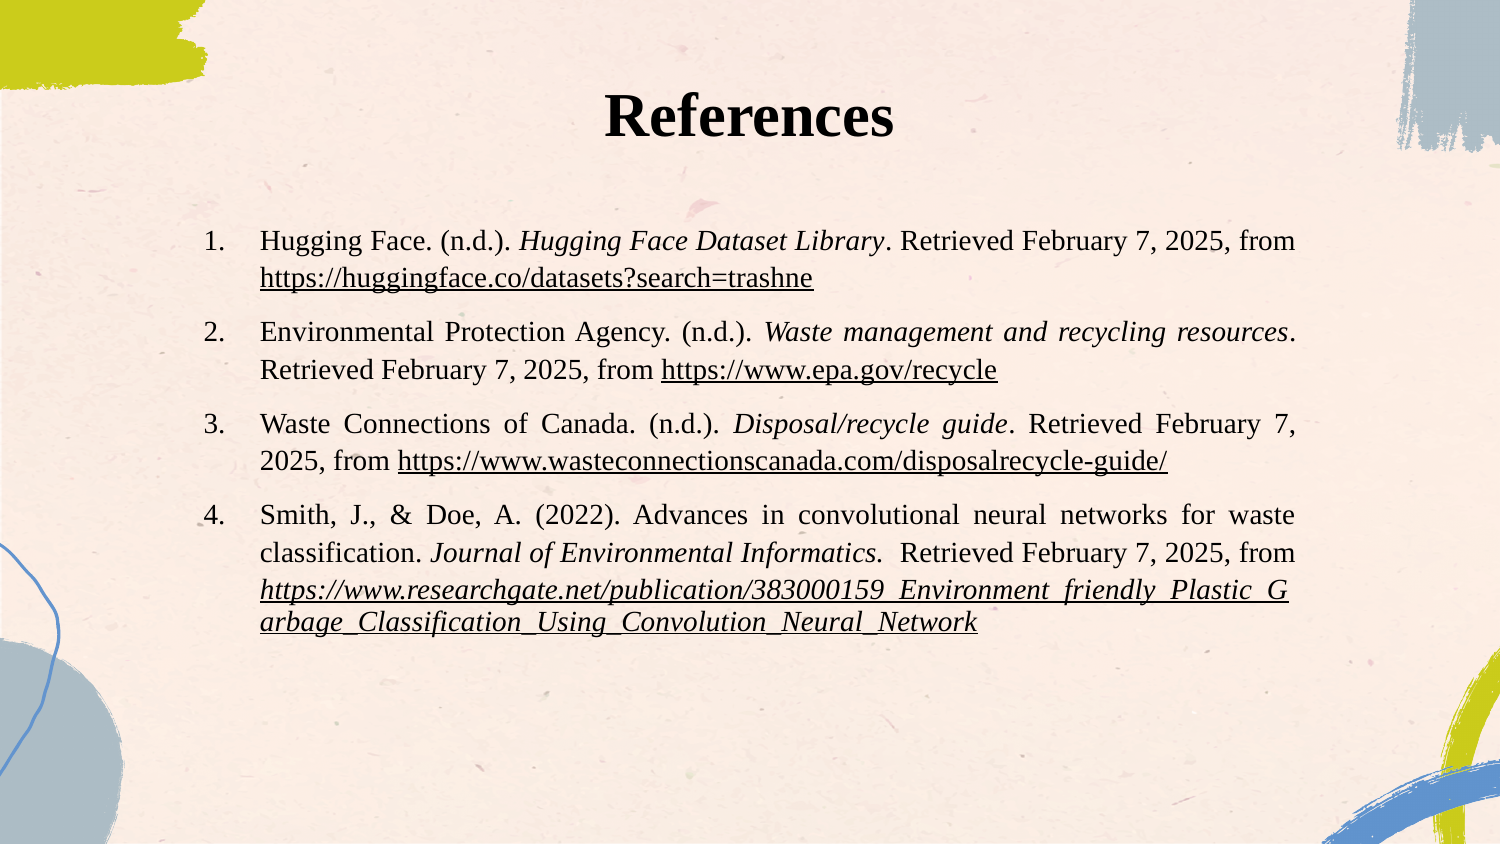

References
Hugging Face. (n.d.). Hugging Face Dataset Library. Retrieved February 7, 2025, from https://huggingface.co/datasets?search=trashne
Environmental Protection Agency. (n.d.). Waste management and recycling resources. Retrieved February 7, 2025, from https://www.epa.gov/recycle
Waste Connections of Canada. (n.d.). Disposal/recycle guide. Retrieved February 7, 2025, from https://www.wasteconnectionscanada.com/disposalrecycle-guide/
Smith, J., & Doe, A. (2022). Advances in convolutional neural networks for waste classification. Journal of Environmental Informatics.  Retrieved February 7, 2025, from https://www.researchgate.net/publication/383000159_Environment_friendly_Plastic_Garbage_Classification_Using_Convolution_Neural_Network